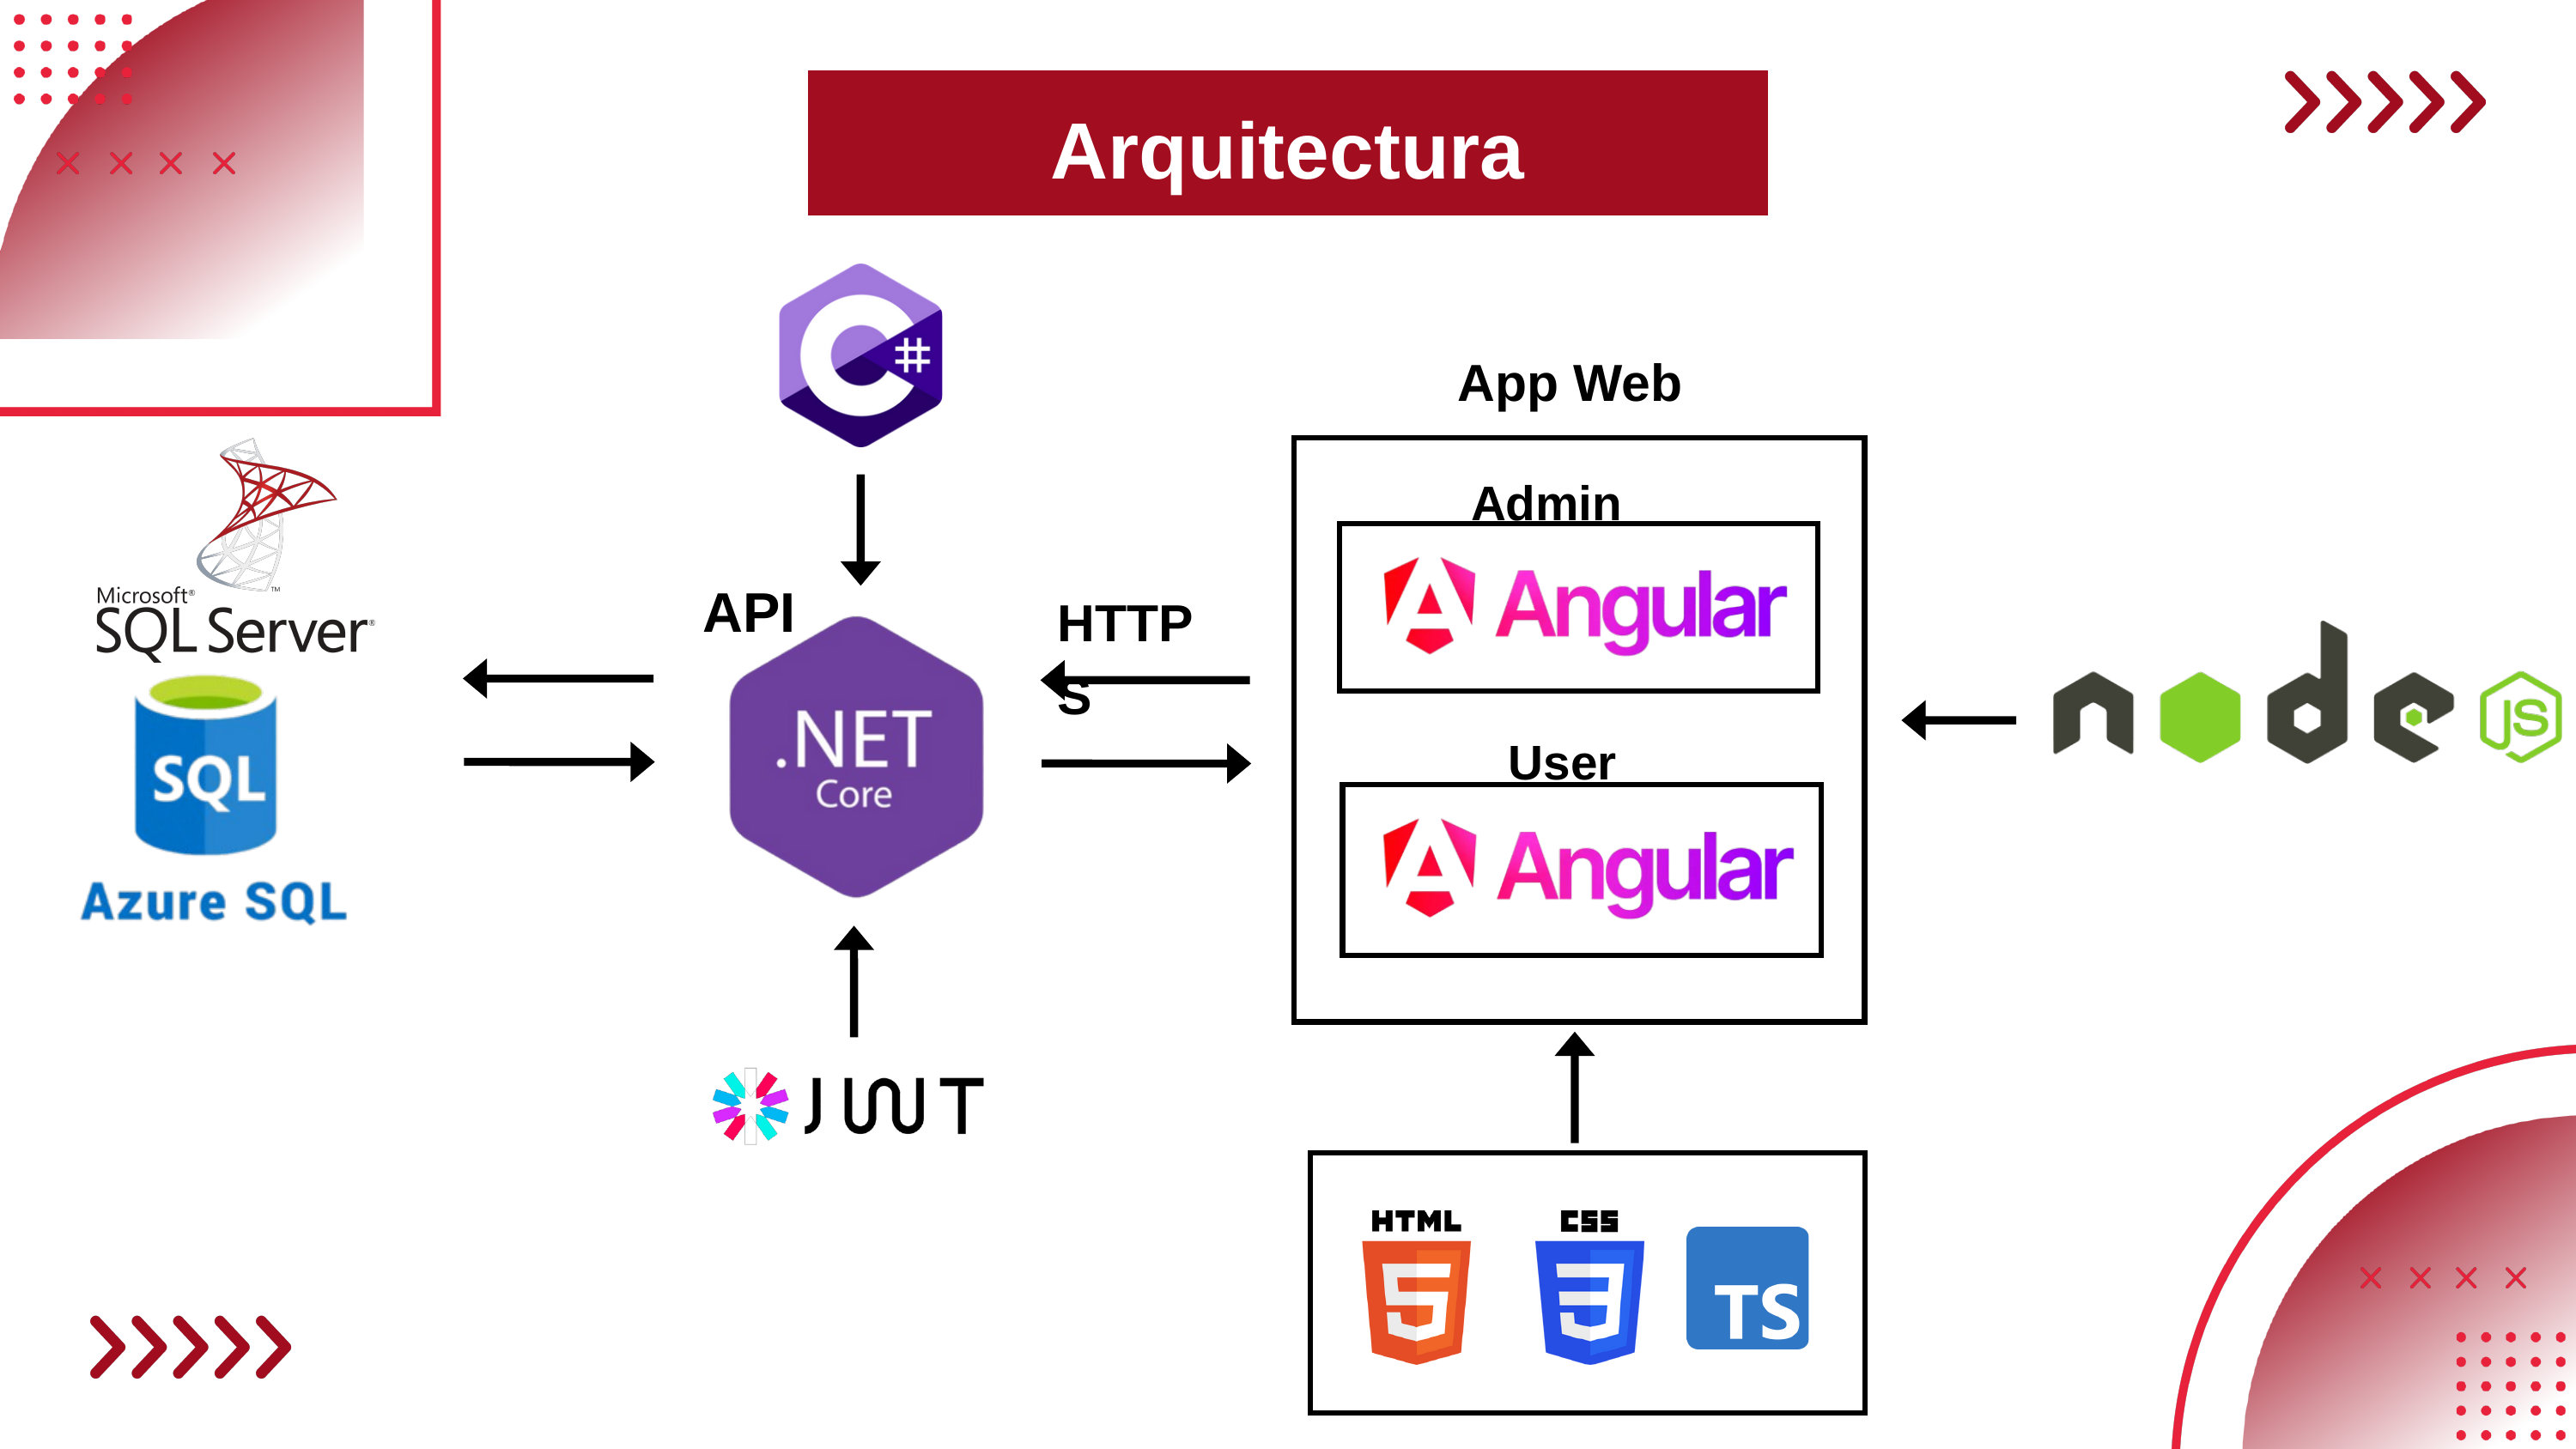

Arquitectura

App Web

Admin

API
HTTPS

User